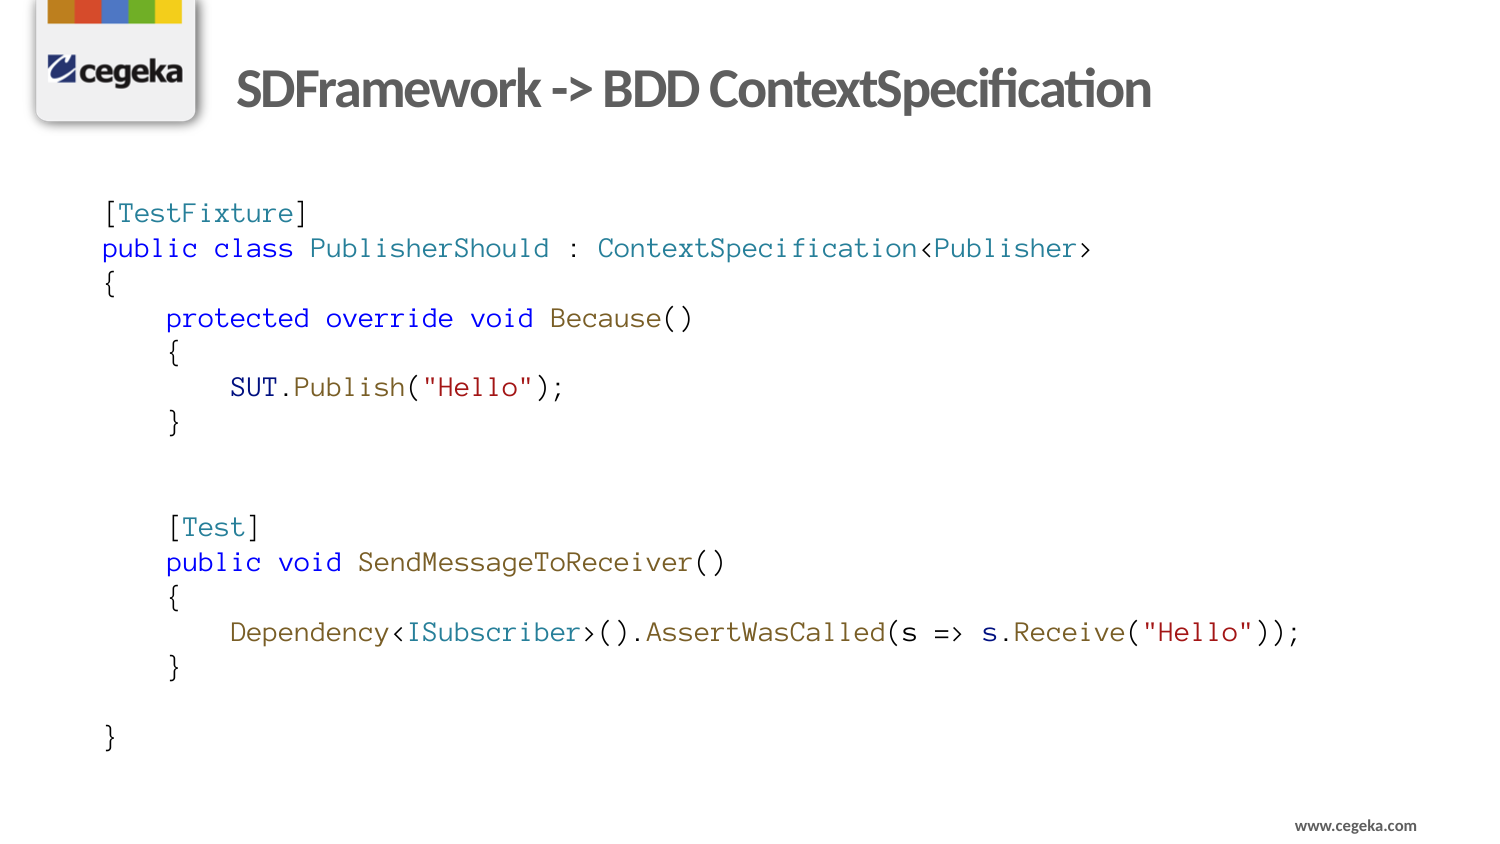

# SDFramework -> BDD ContextSpecification
[TestFixture]
public class PublisherShould : ContextSpecification<Publisher>
{
    protected override void Because()
    {
        SUT.Publish("Hello");
    }
    [Test]
    public void SendMessageToReceiver()
    {
        Dependency<ISubscriber>().AssertWasCalled(s => s.Receive("Hello"));
    }

}